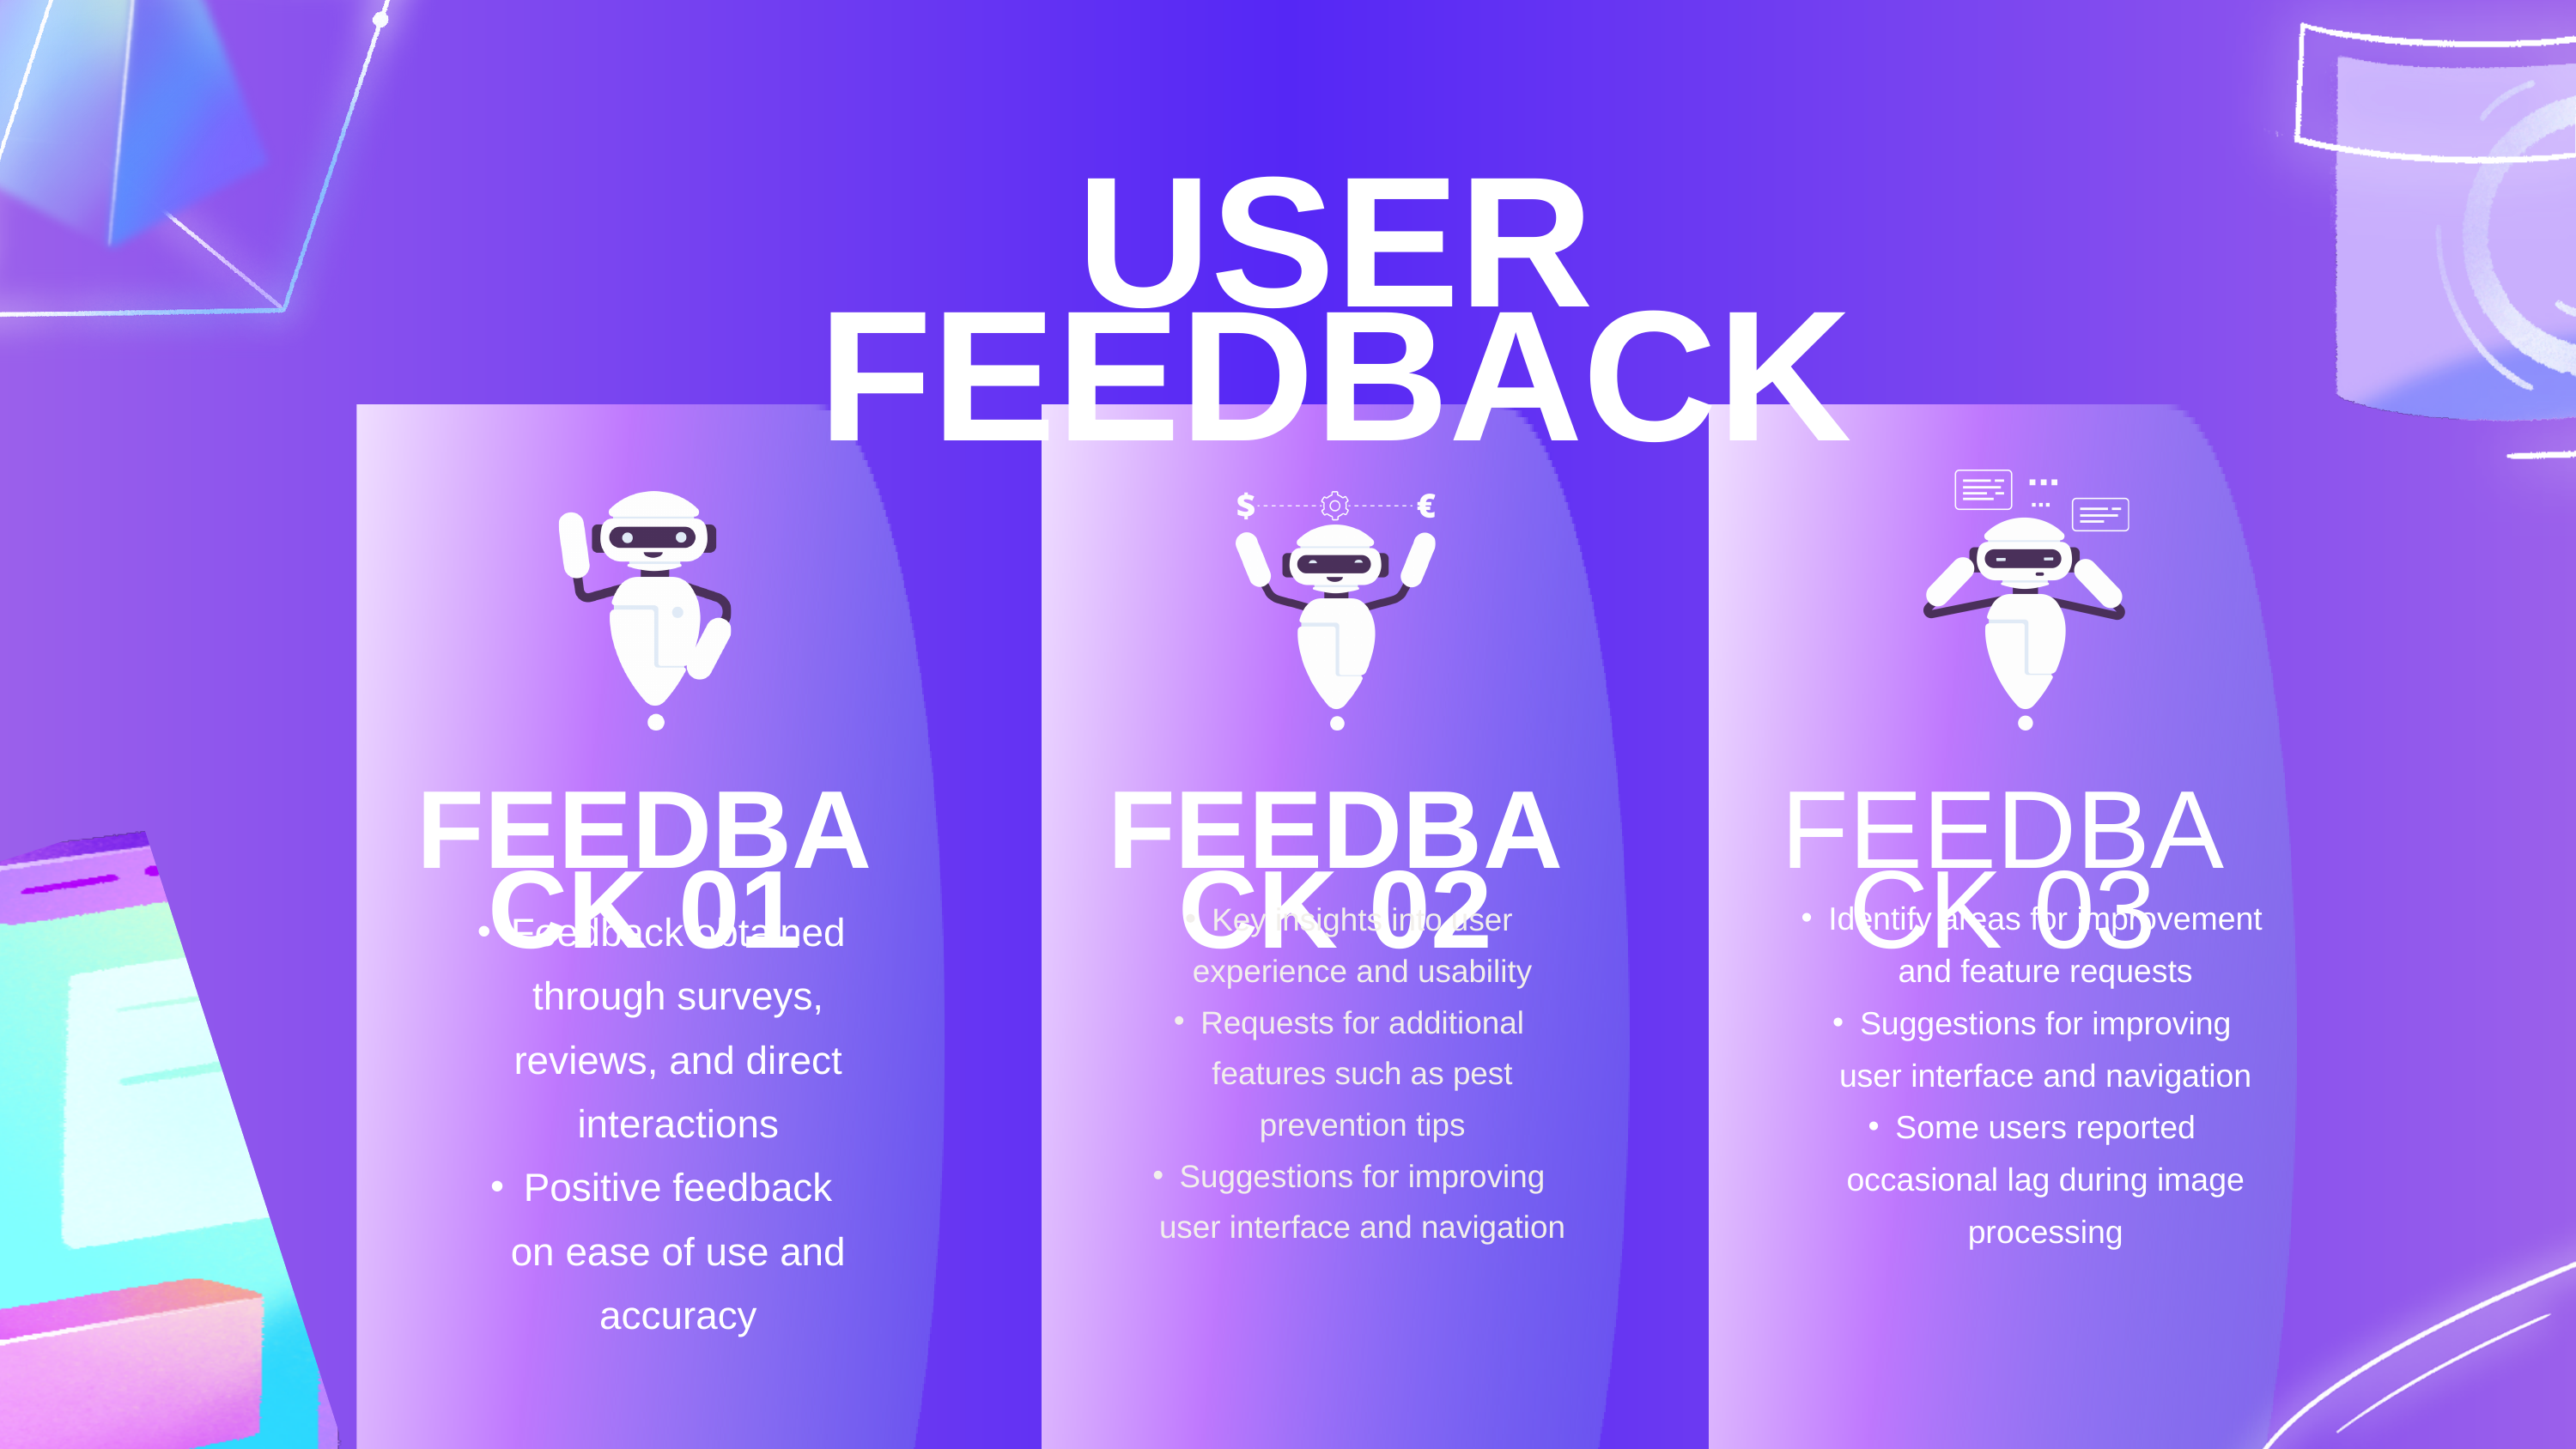

USER FEEDBACK

FEEDBACK 01
FEEDBACK 02
FEEDBACK 03

Identify areas for improvement and feature requests
Suggestions for improving user interface and navigation
Some users reported occasional lag during image processing

Key insights into user experience and usability
Requests for additional features such as pest prevention tips
Suggestions for improving user interface and navigation

Feedback obtained through surveys, reviews, and direct interactions
Positive feedback on ease of use and accuracy